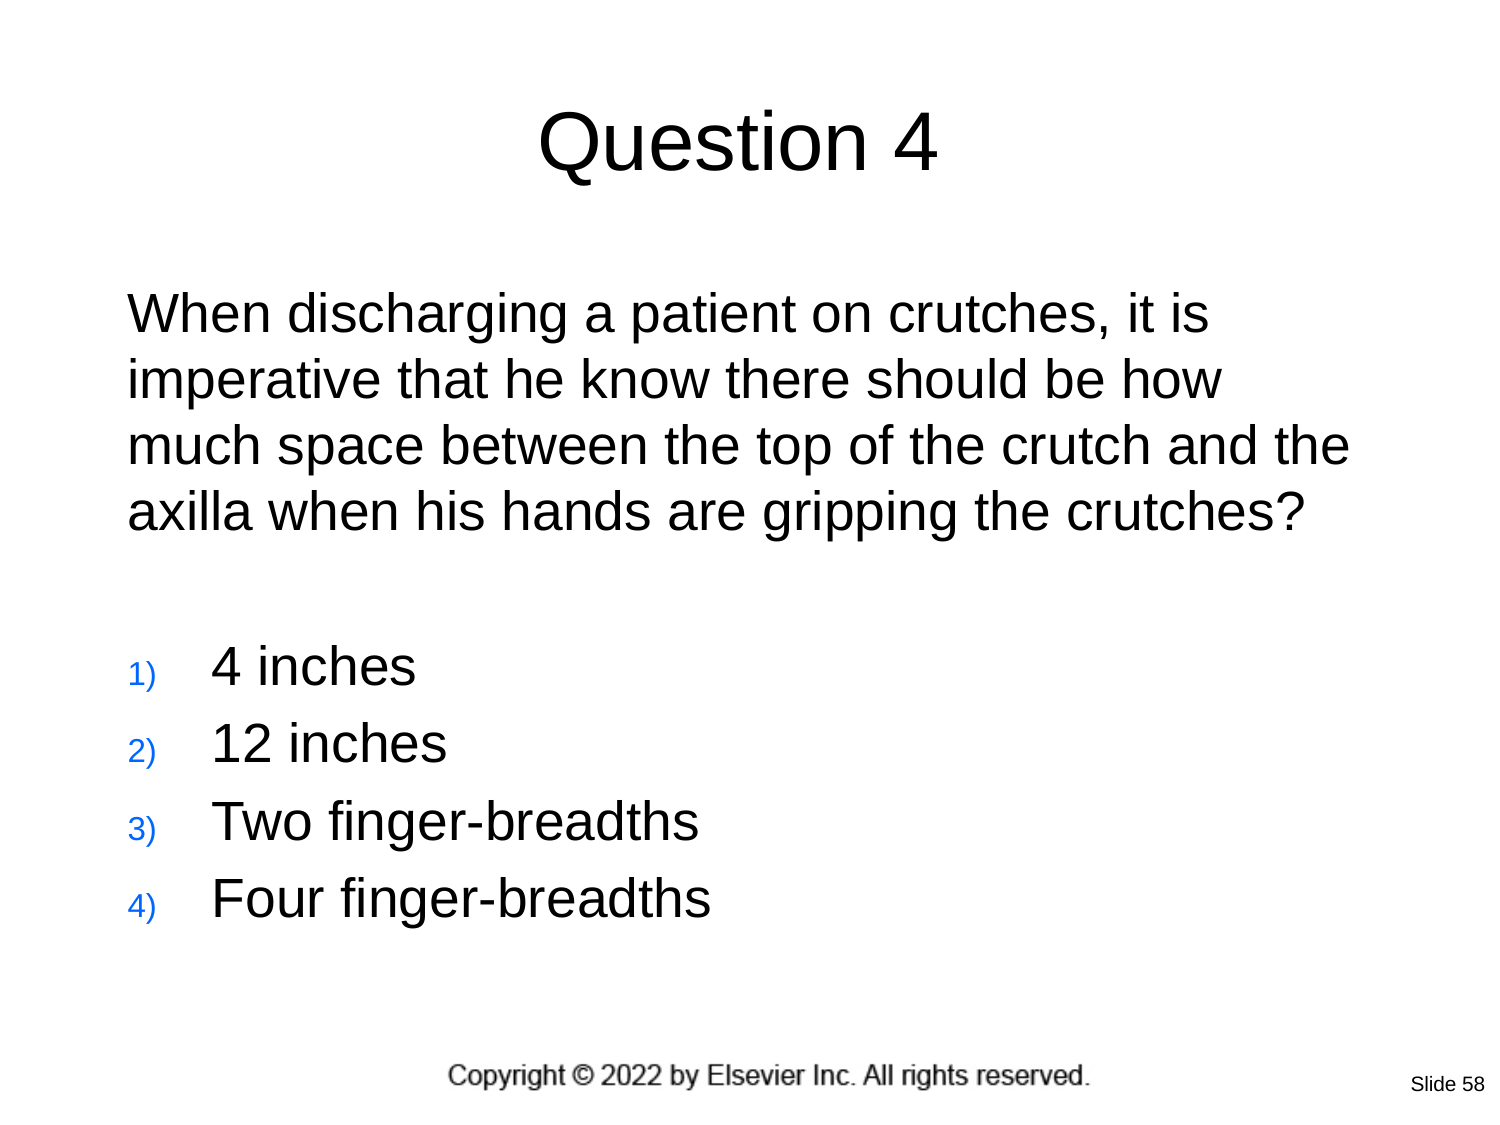

# Question 4
When discharging a patient on crutches, it is imperative that he know there should be how much space between the top of the crutch and the axilla when his hands are gripping the crutches?

4 inches
12 inches
Two finger-breadths
Four finger-breadths
Slide 58